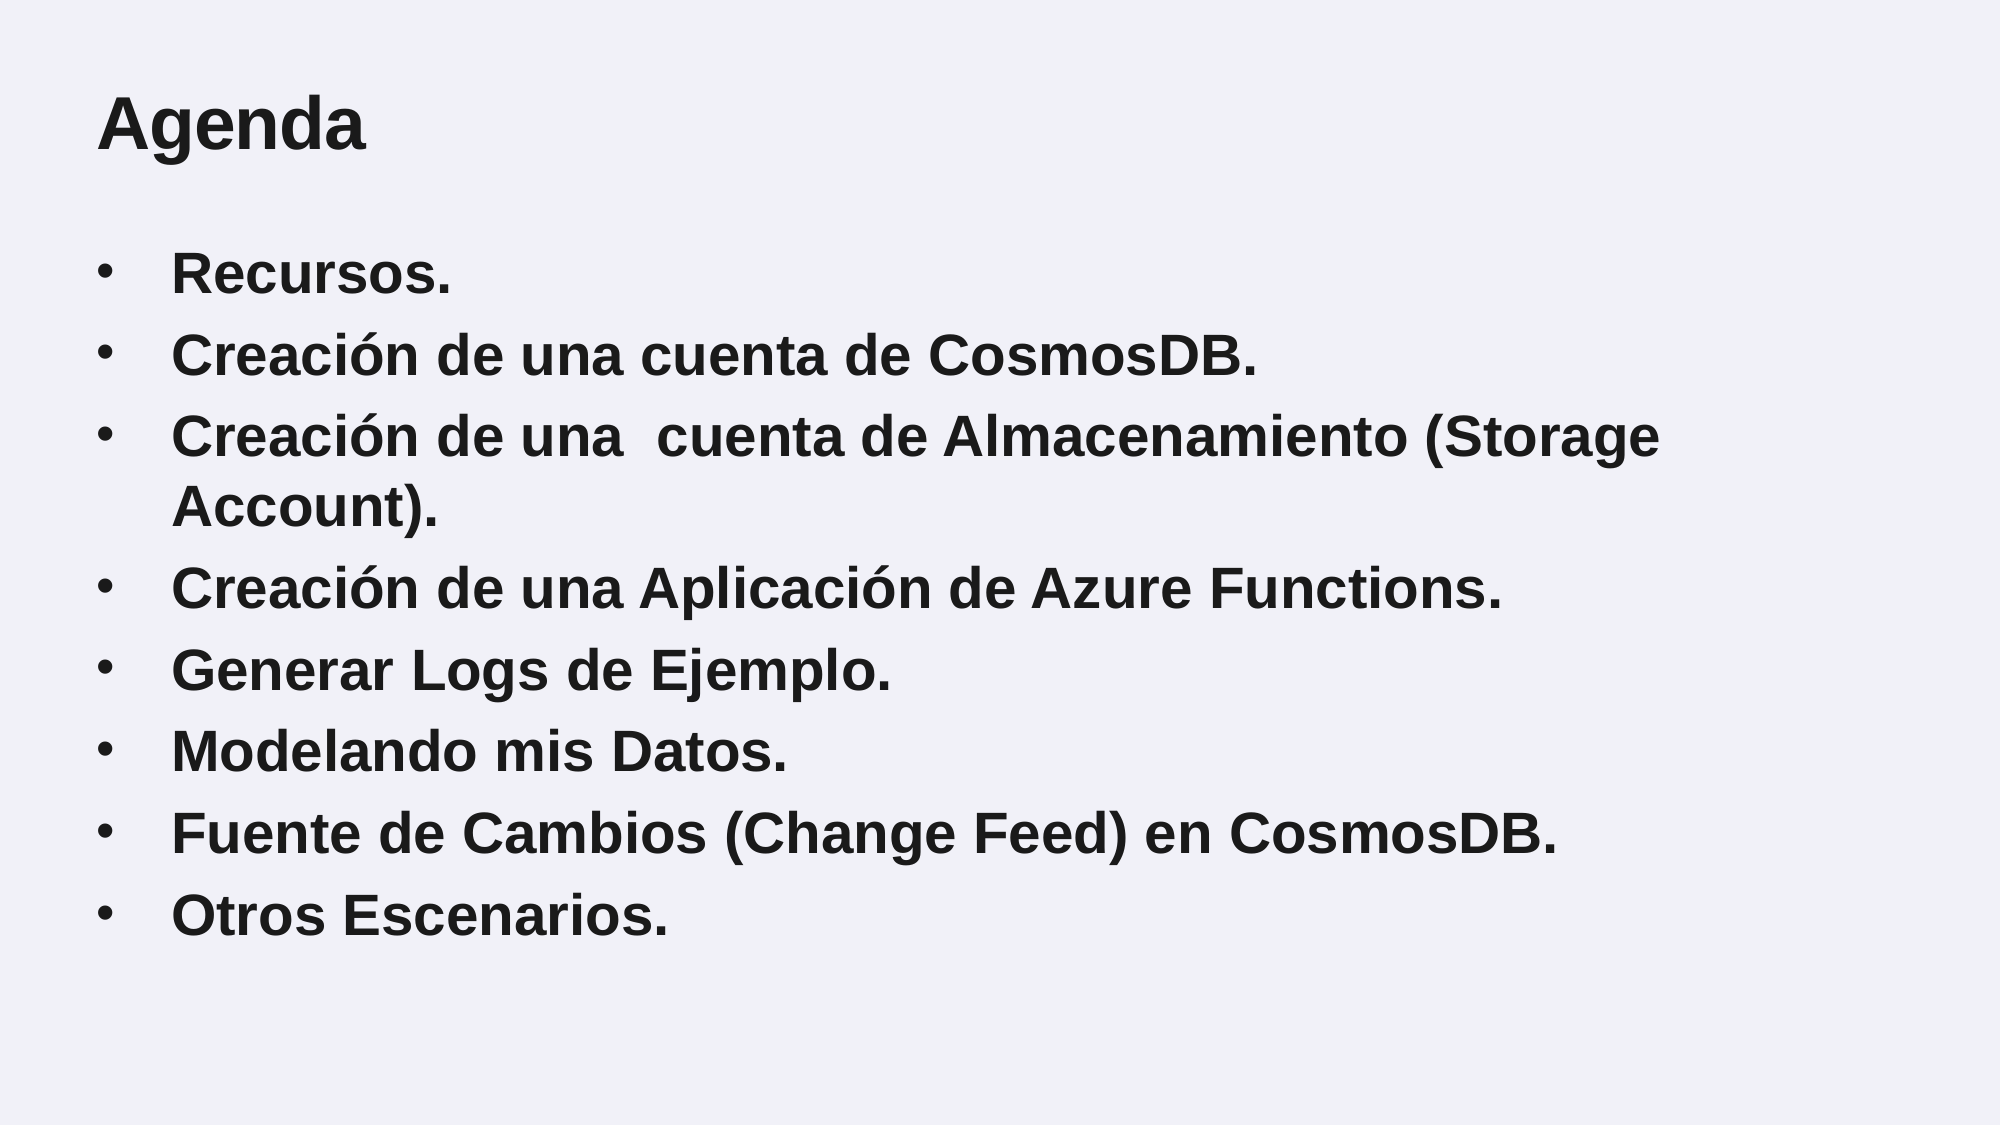

Agenda
Recursos.
Creación de una cuenta de CosmosDB.
Creación de una  cuenta de Almacenamiento (Storage Account).
Creación de una Aplicación de Azure Functions.
Generar Logs de Ejemplo.
Modelando mis Datos.
Fuente de Cambios (Change Feed) en CosmosDB.
Otros Escenarios.